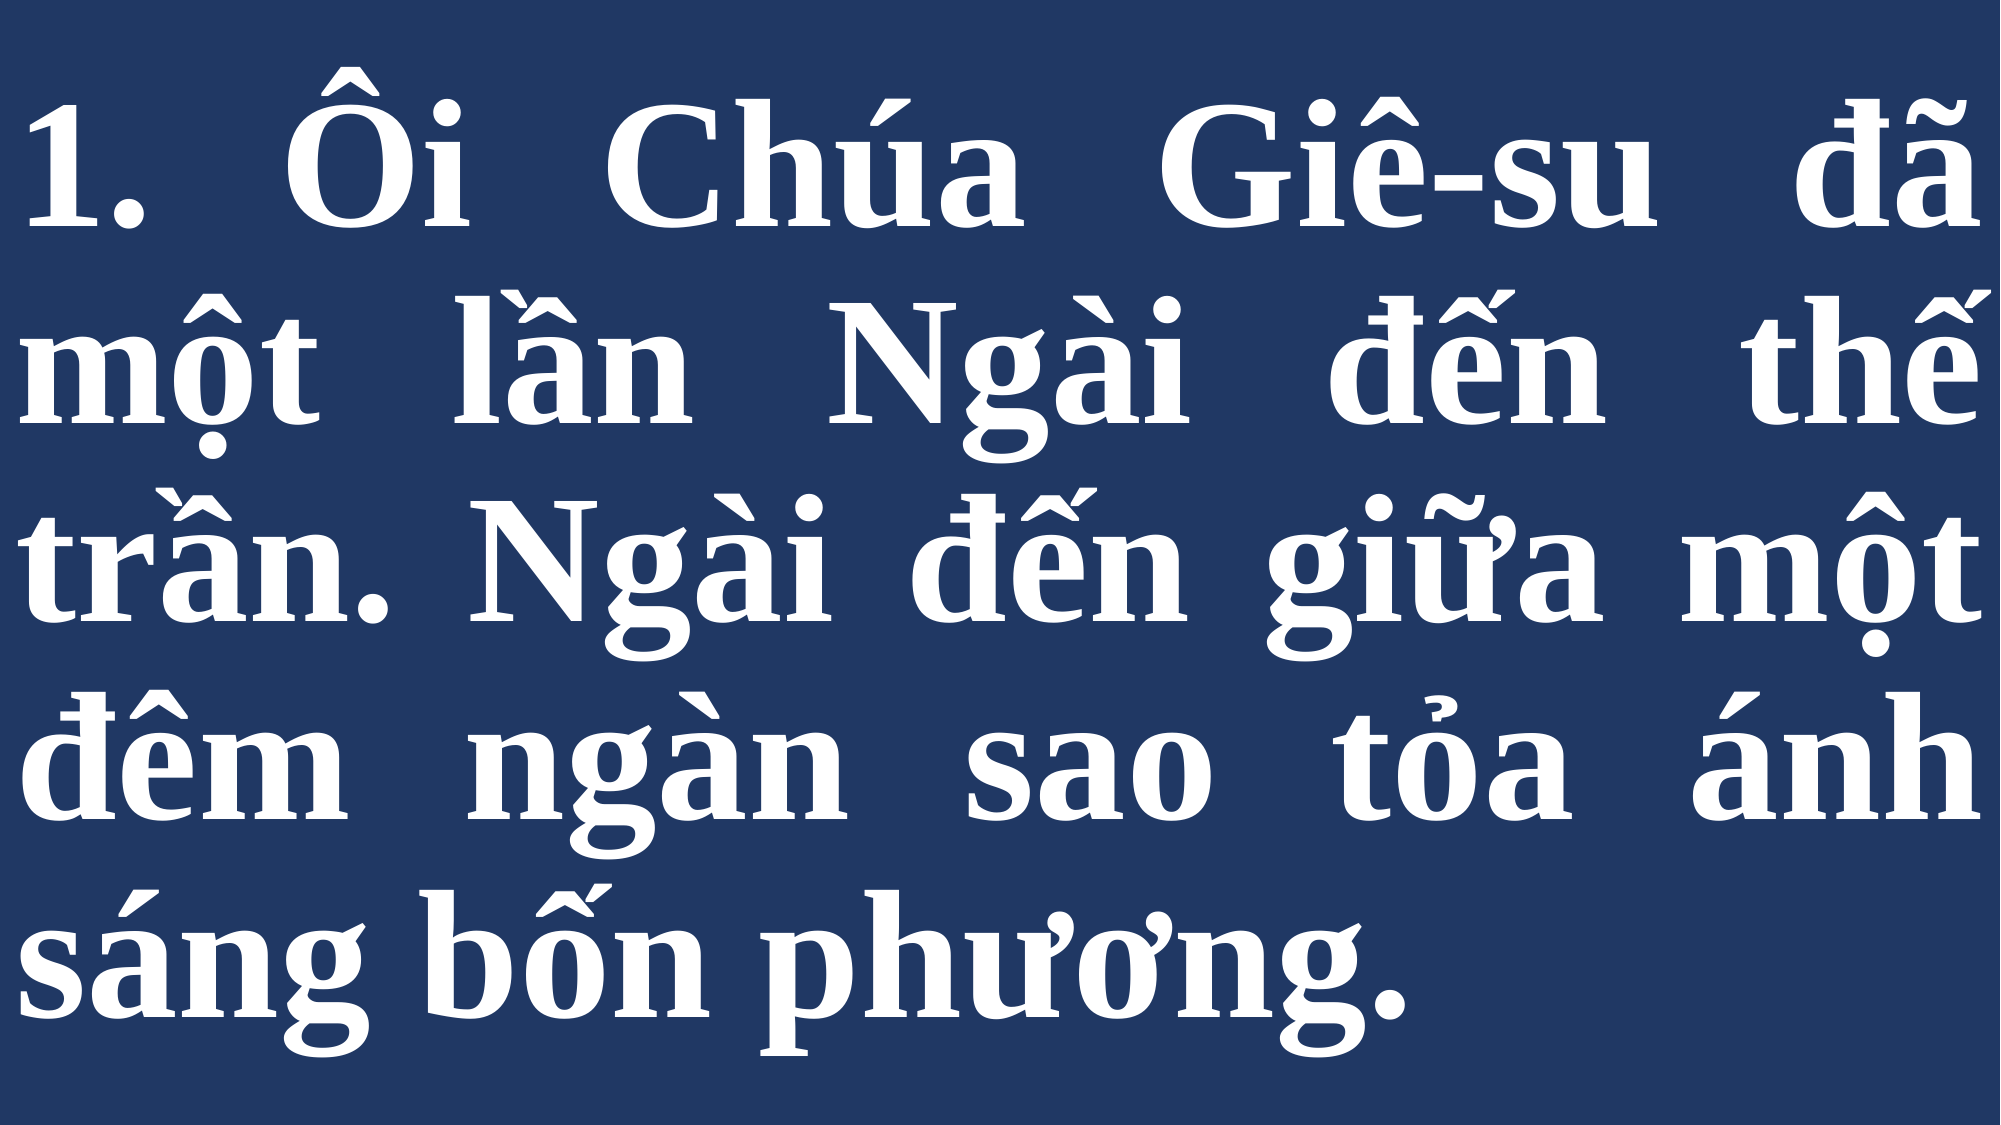

# 1. Ôi Chúa Giê-su đã một lần Ngài đến thế trần. Ngài đến giữa một đêm ngàn sao tỏa ánh sáng bốn phương.